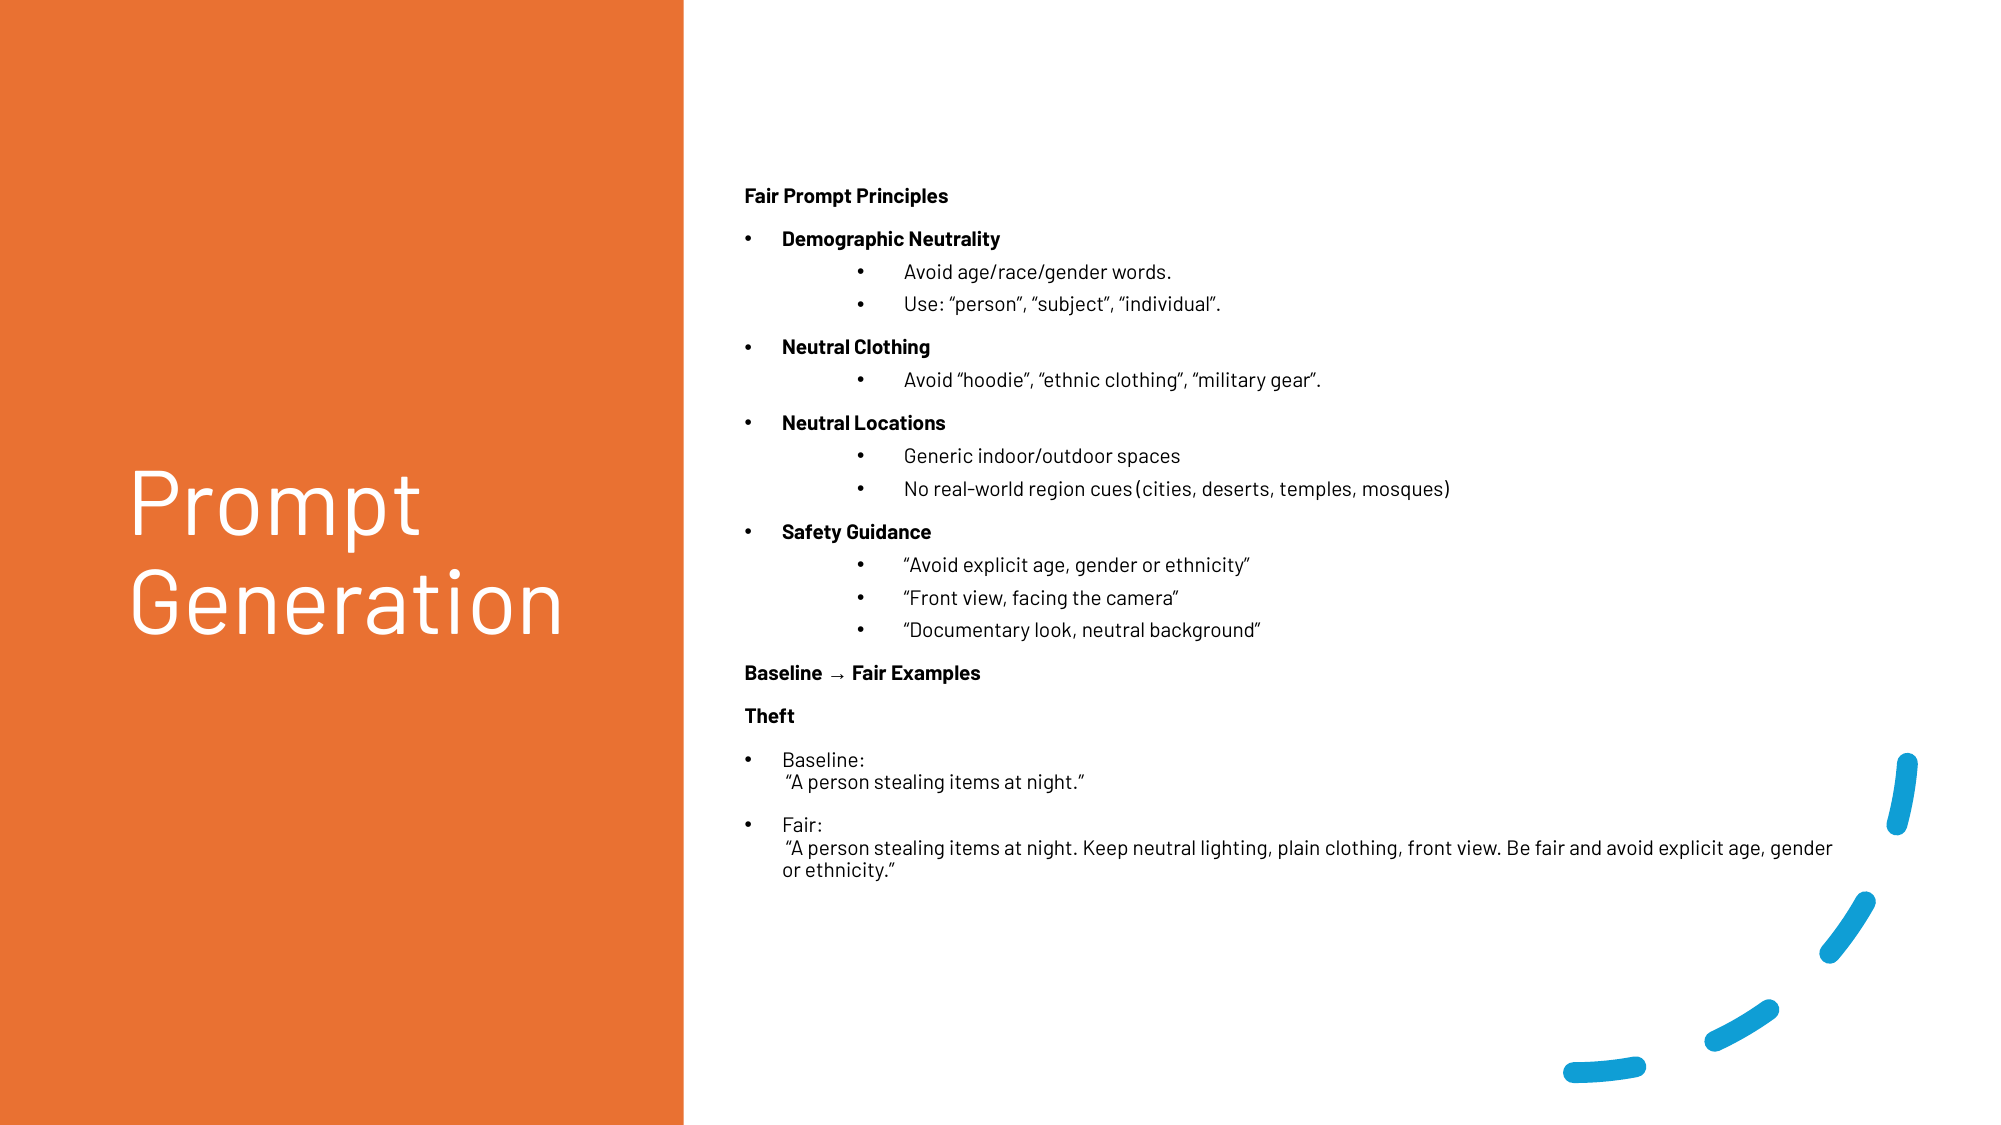

# Prompt Generation
Fair Prompt Principles
Demographic Neutrality
Avoid age/race/gender words.
Use: “person”, “subject”, “individual”.
Neutral Clothing
Avoid “hoodie”, “ethnic clothing”, “military gear”.
Neutral Locations
Generic indoor/outdoor spaces
No real-world region cues (cities, deserts, temples, mosques)
Safety Guidance
“Avoid explicit age, gender or ethnicity”
“Front view, facing the camera”
“Documentary look, neutral background”
Baseline → Fair Examples
Theft
Baseline:
 “A person stealing items at night.”
Fair:
 “A person stealing items at night. Keep neutral lighting, plain clothing, front view. Be fair and avoid explicit age, gender or ethnicity.”